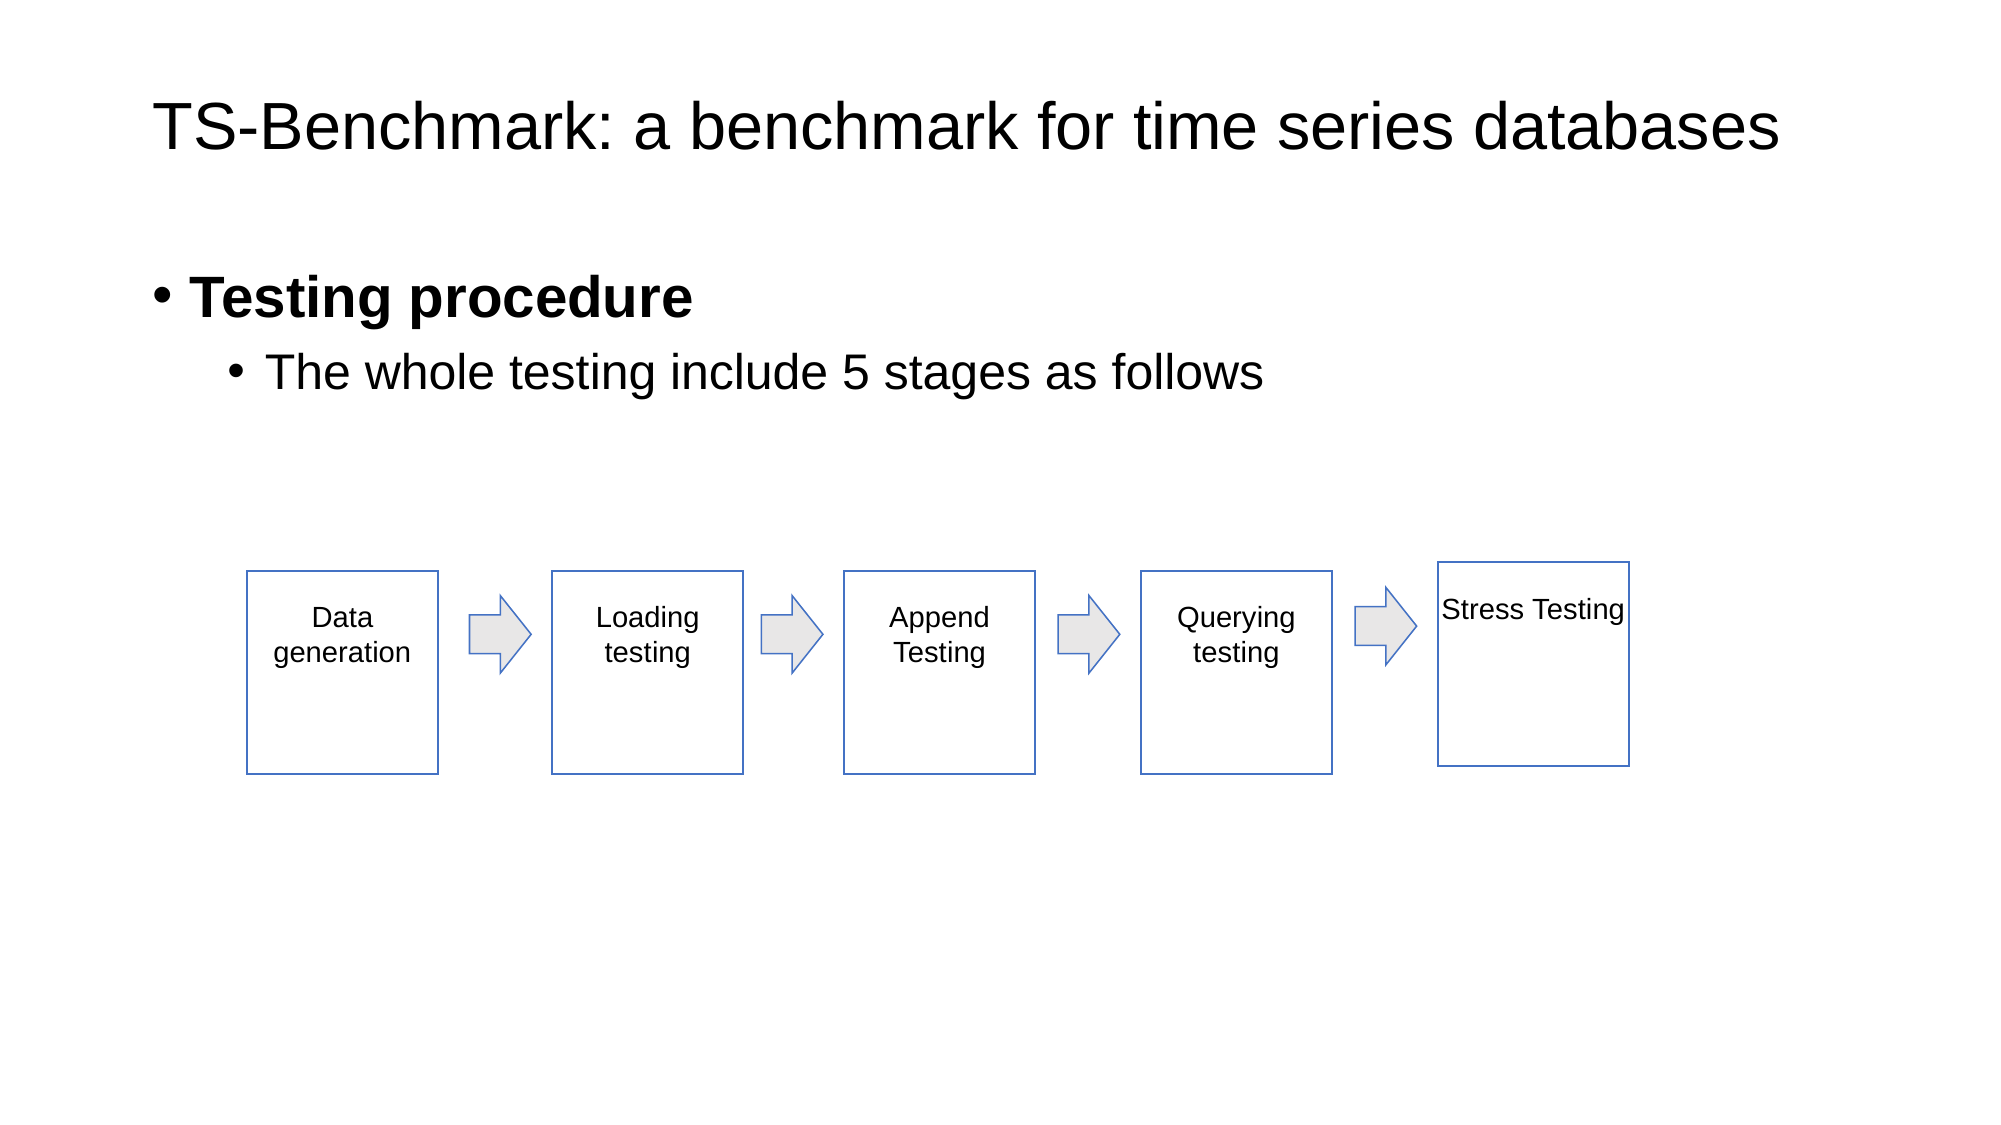

# TS-Benchmark: a benchmark for time series databases
Testing procedure
The whole testing include 5 stages as follows

Stress Testing

Data generation

Loading testing

Append Testing

Querying testing